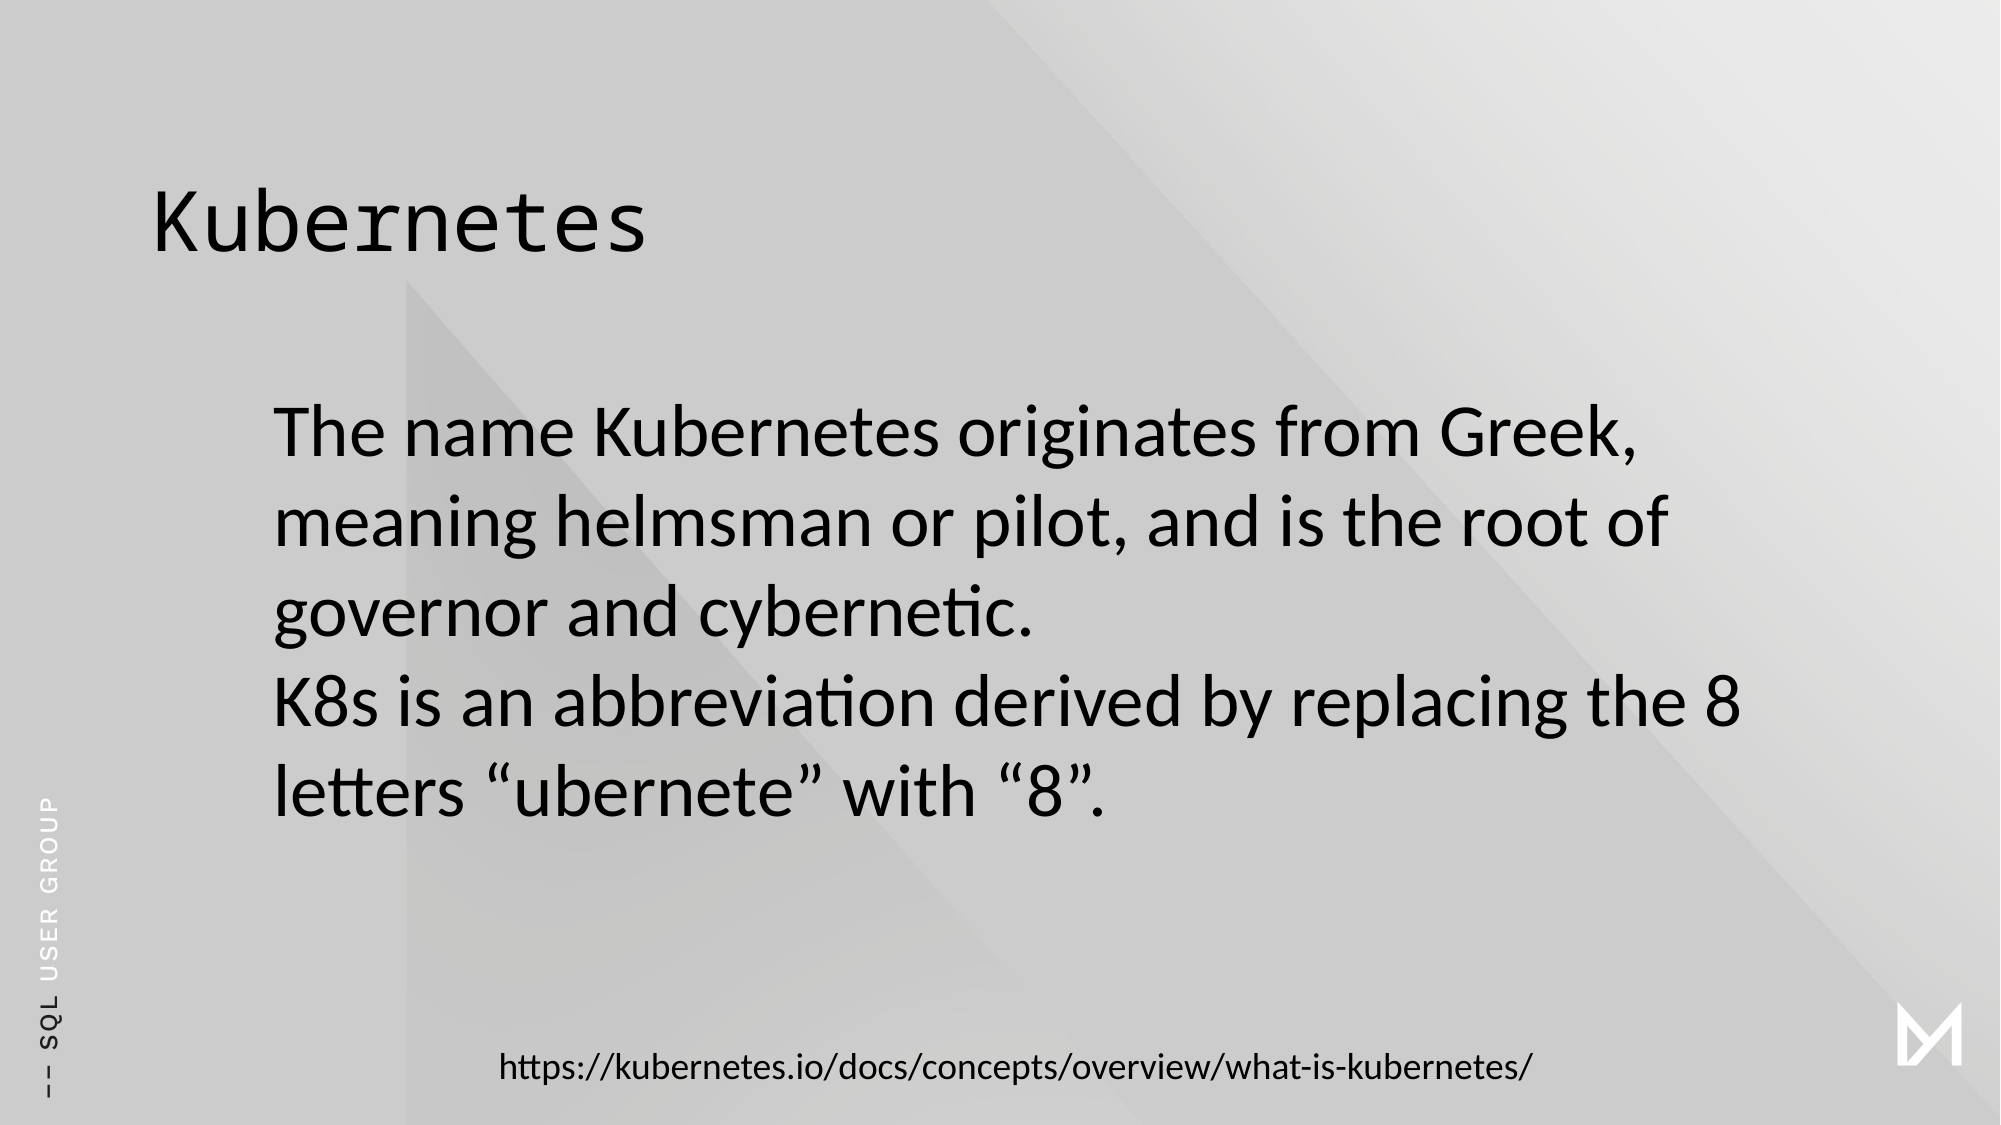

# Kubernetes
The name Kubernetes originates from Greek, meaning helmsman or pilot, and is the root of governor and cybernetic.
K8s is an abbreviation derived by replacing the 8 letters “ubernete” with “8”.
https://kubernetes.io/docs/concepts/overview/what-is-kubernetes/